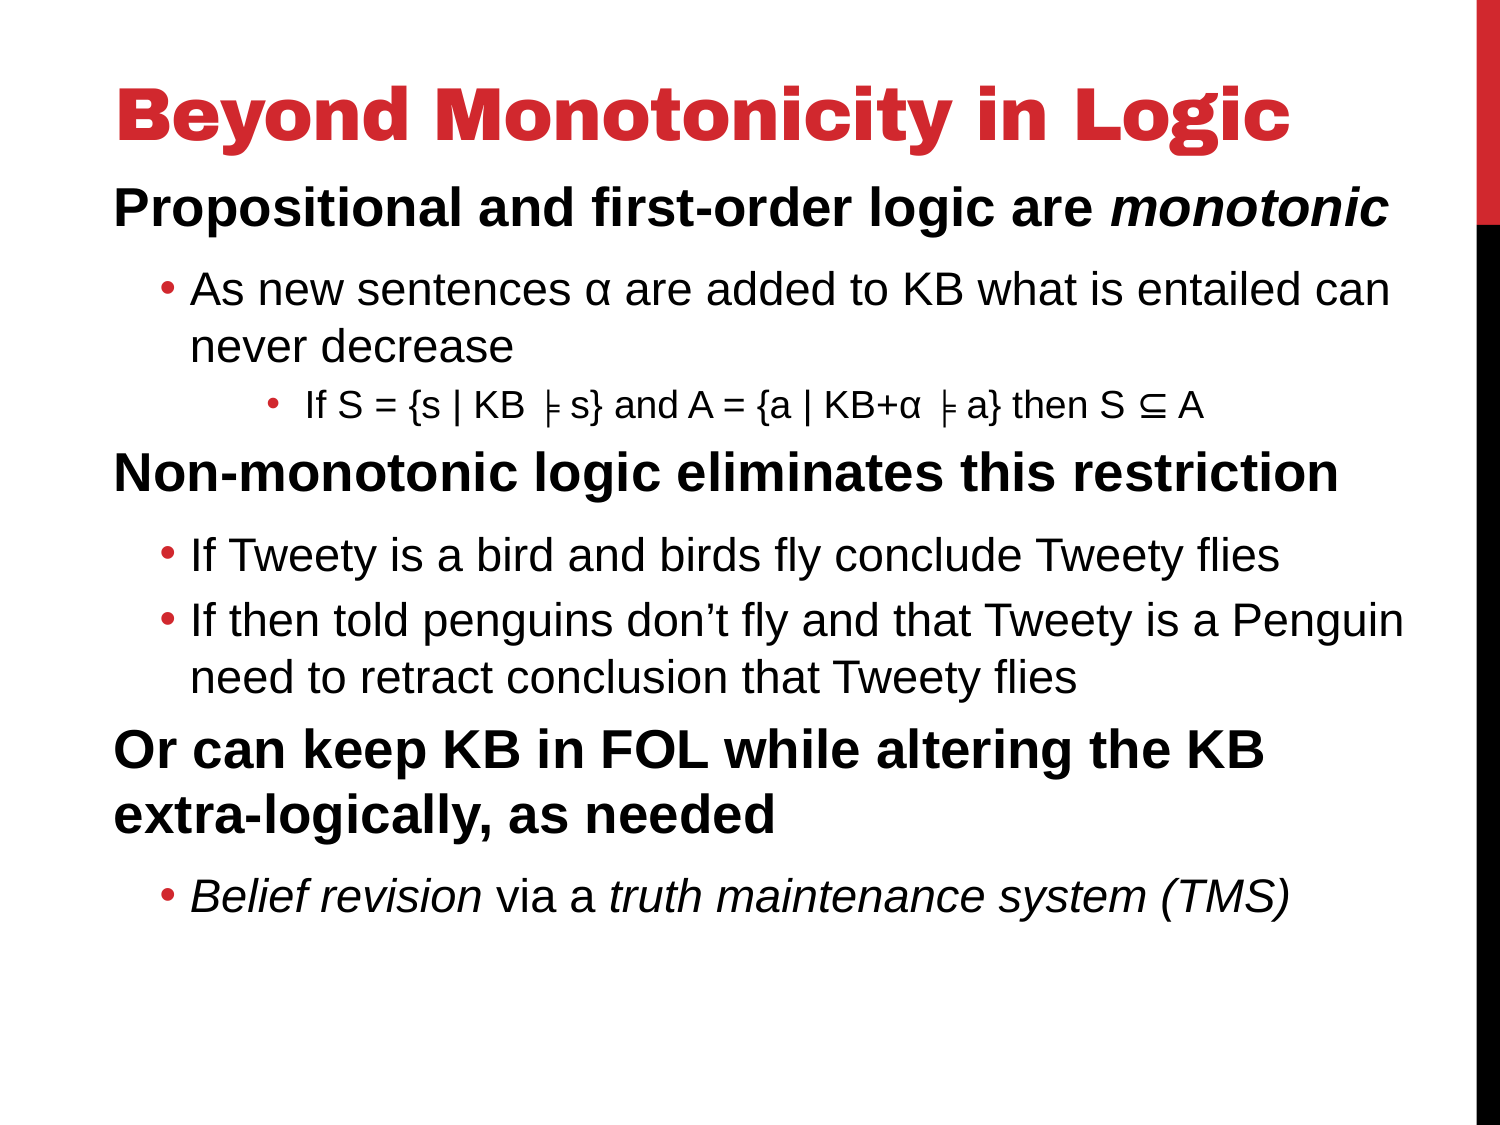

# Beyond Monotonicity in Logic
Propositional and first-order logic are monotonic
As new sentences α are added to KB what is entailed can never decrease
If S = {s | KB ╞ s} and A = {a | KB+α ╞ a} then S ⊆ A
Non-monotonic logic eliminates this restriction
If Tweety is a bird and birds fly conclude Tweety flies
If then told penguins don’t fly and that Tweety is a Penguin need to retract conclusion that Tweety flies
Or can keep KB in FOL while altering the KB extra-logically, as needed
Belief revision via a truth maintenance system (TMS)